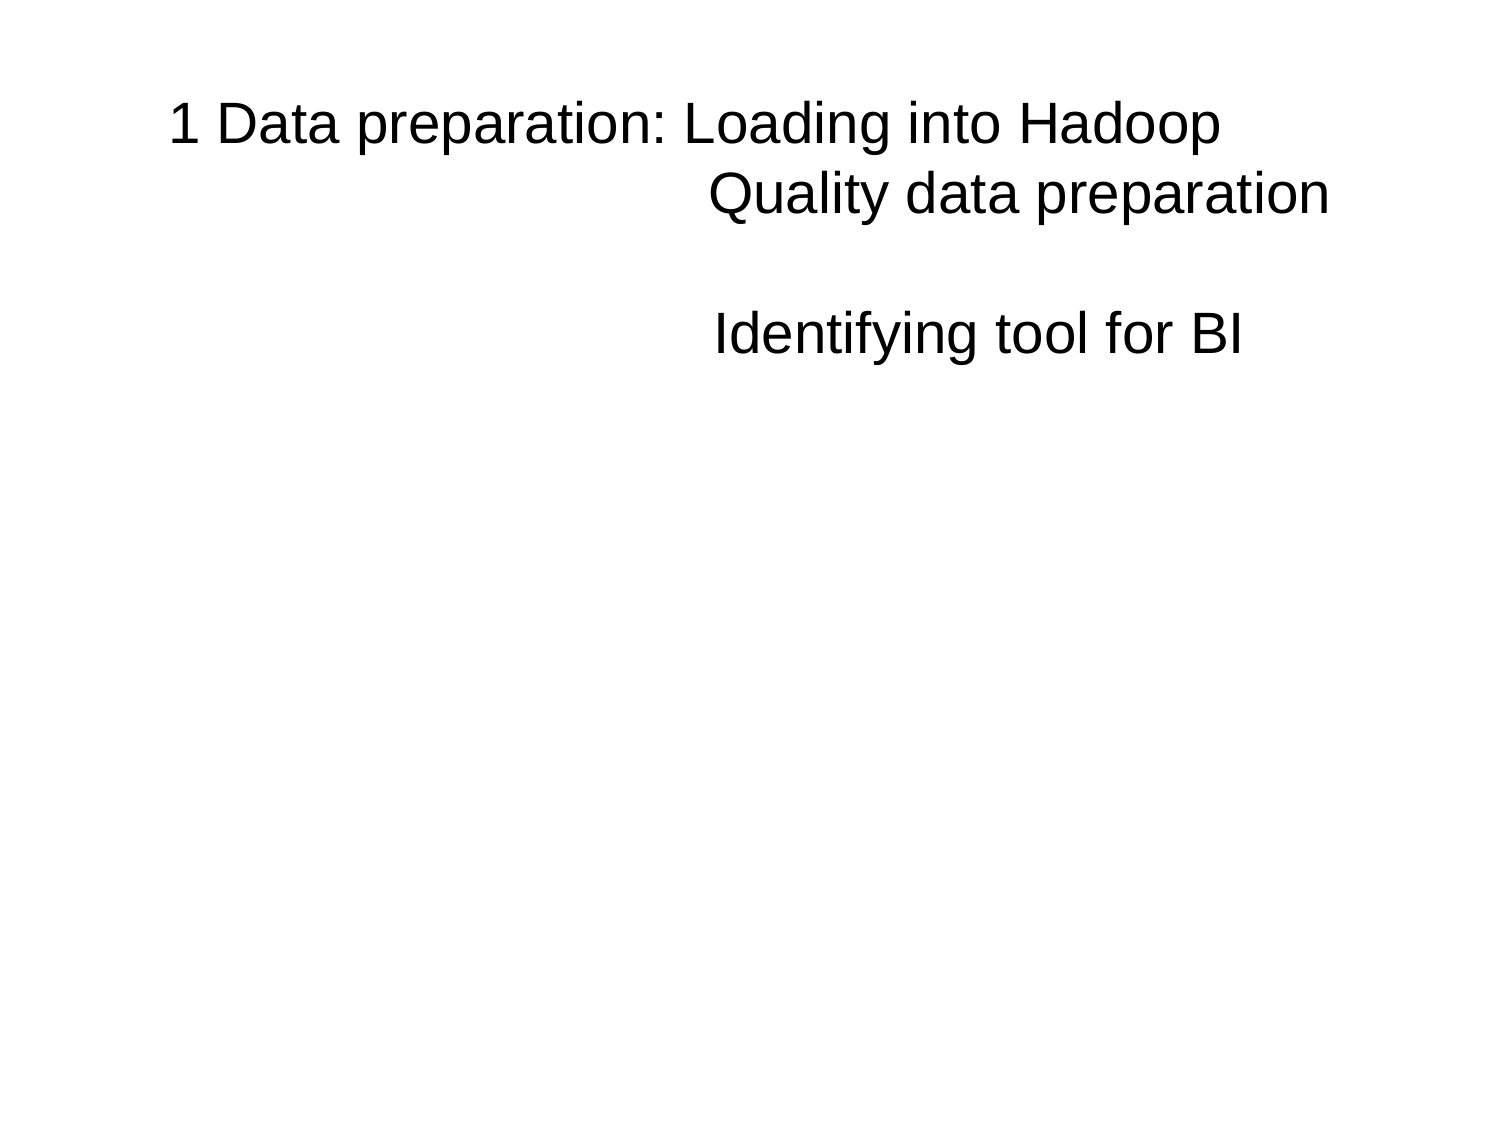

# 1 Data preparation: Loading into Hadoop Quality data preparation Identifying tool for BI